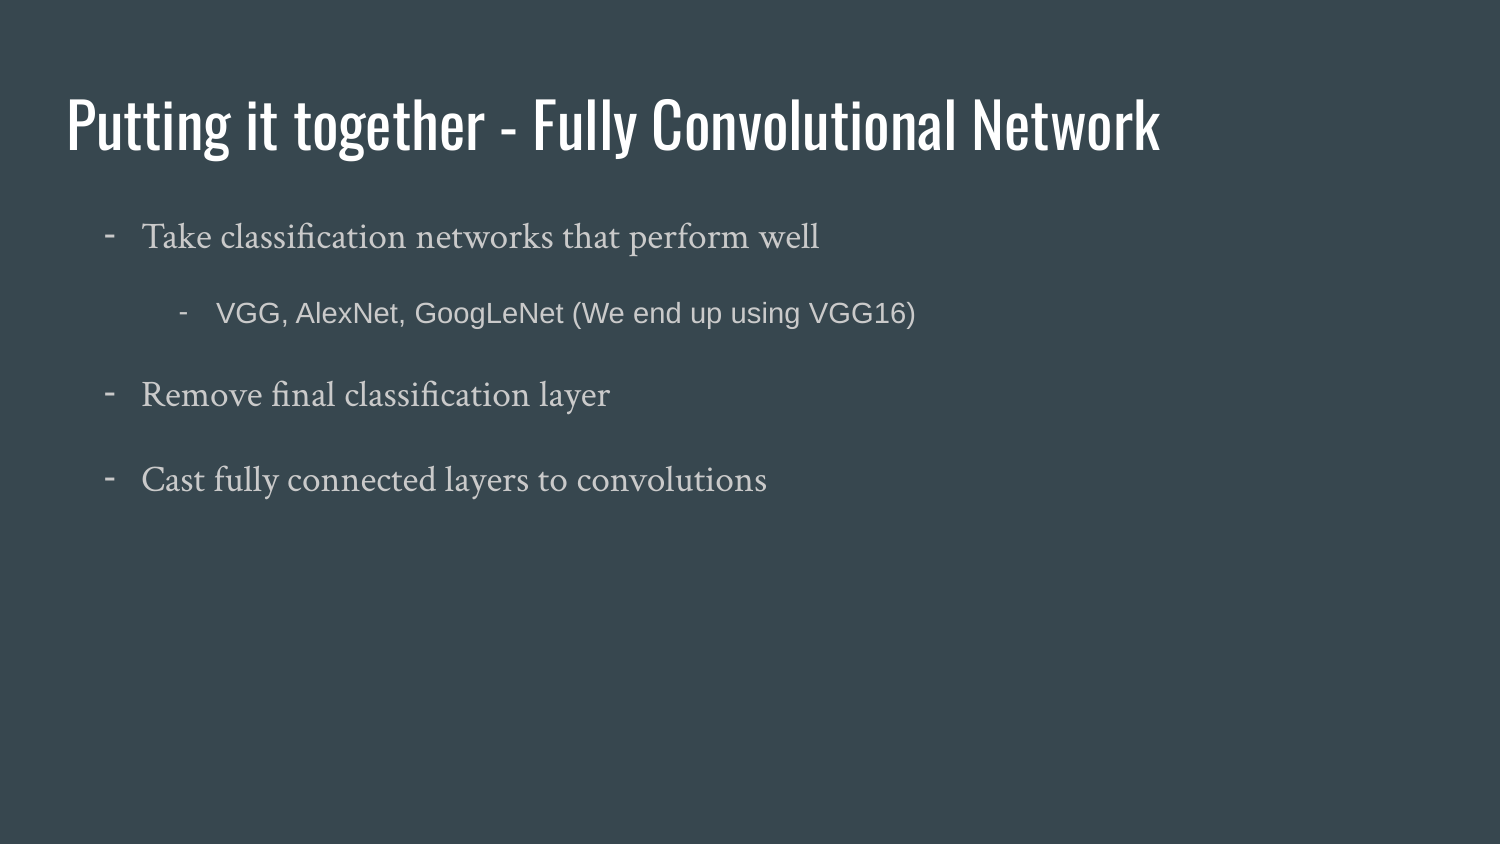

# Putting it together - Fully Convolutional Network
Take classification networks that perform well
VGG, AlexNet, GoogLeNet (We end up using VGG16)
Remove final classification layer
Cast fully connected layers to convolutions